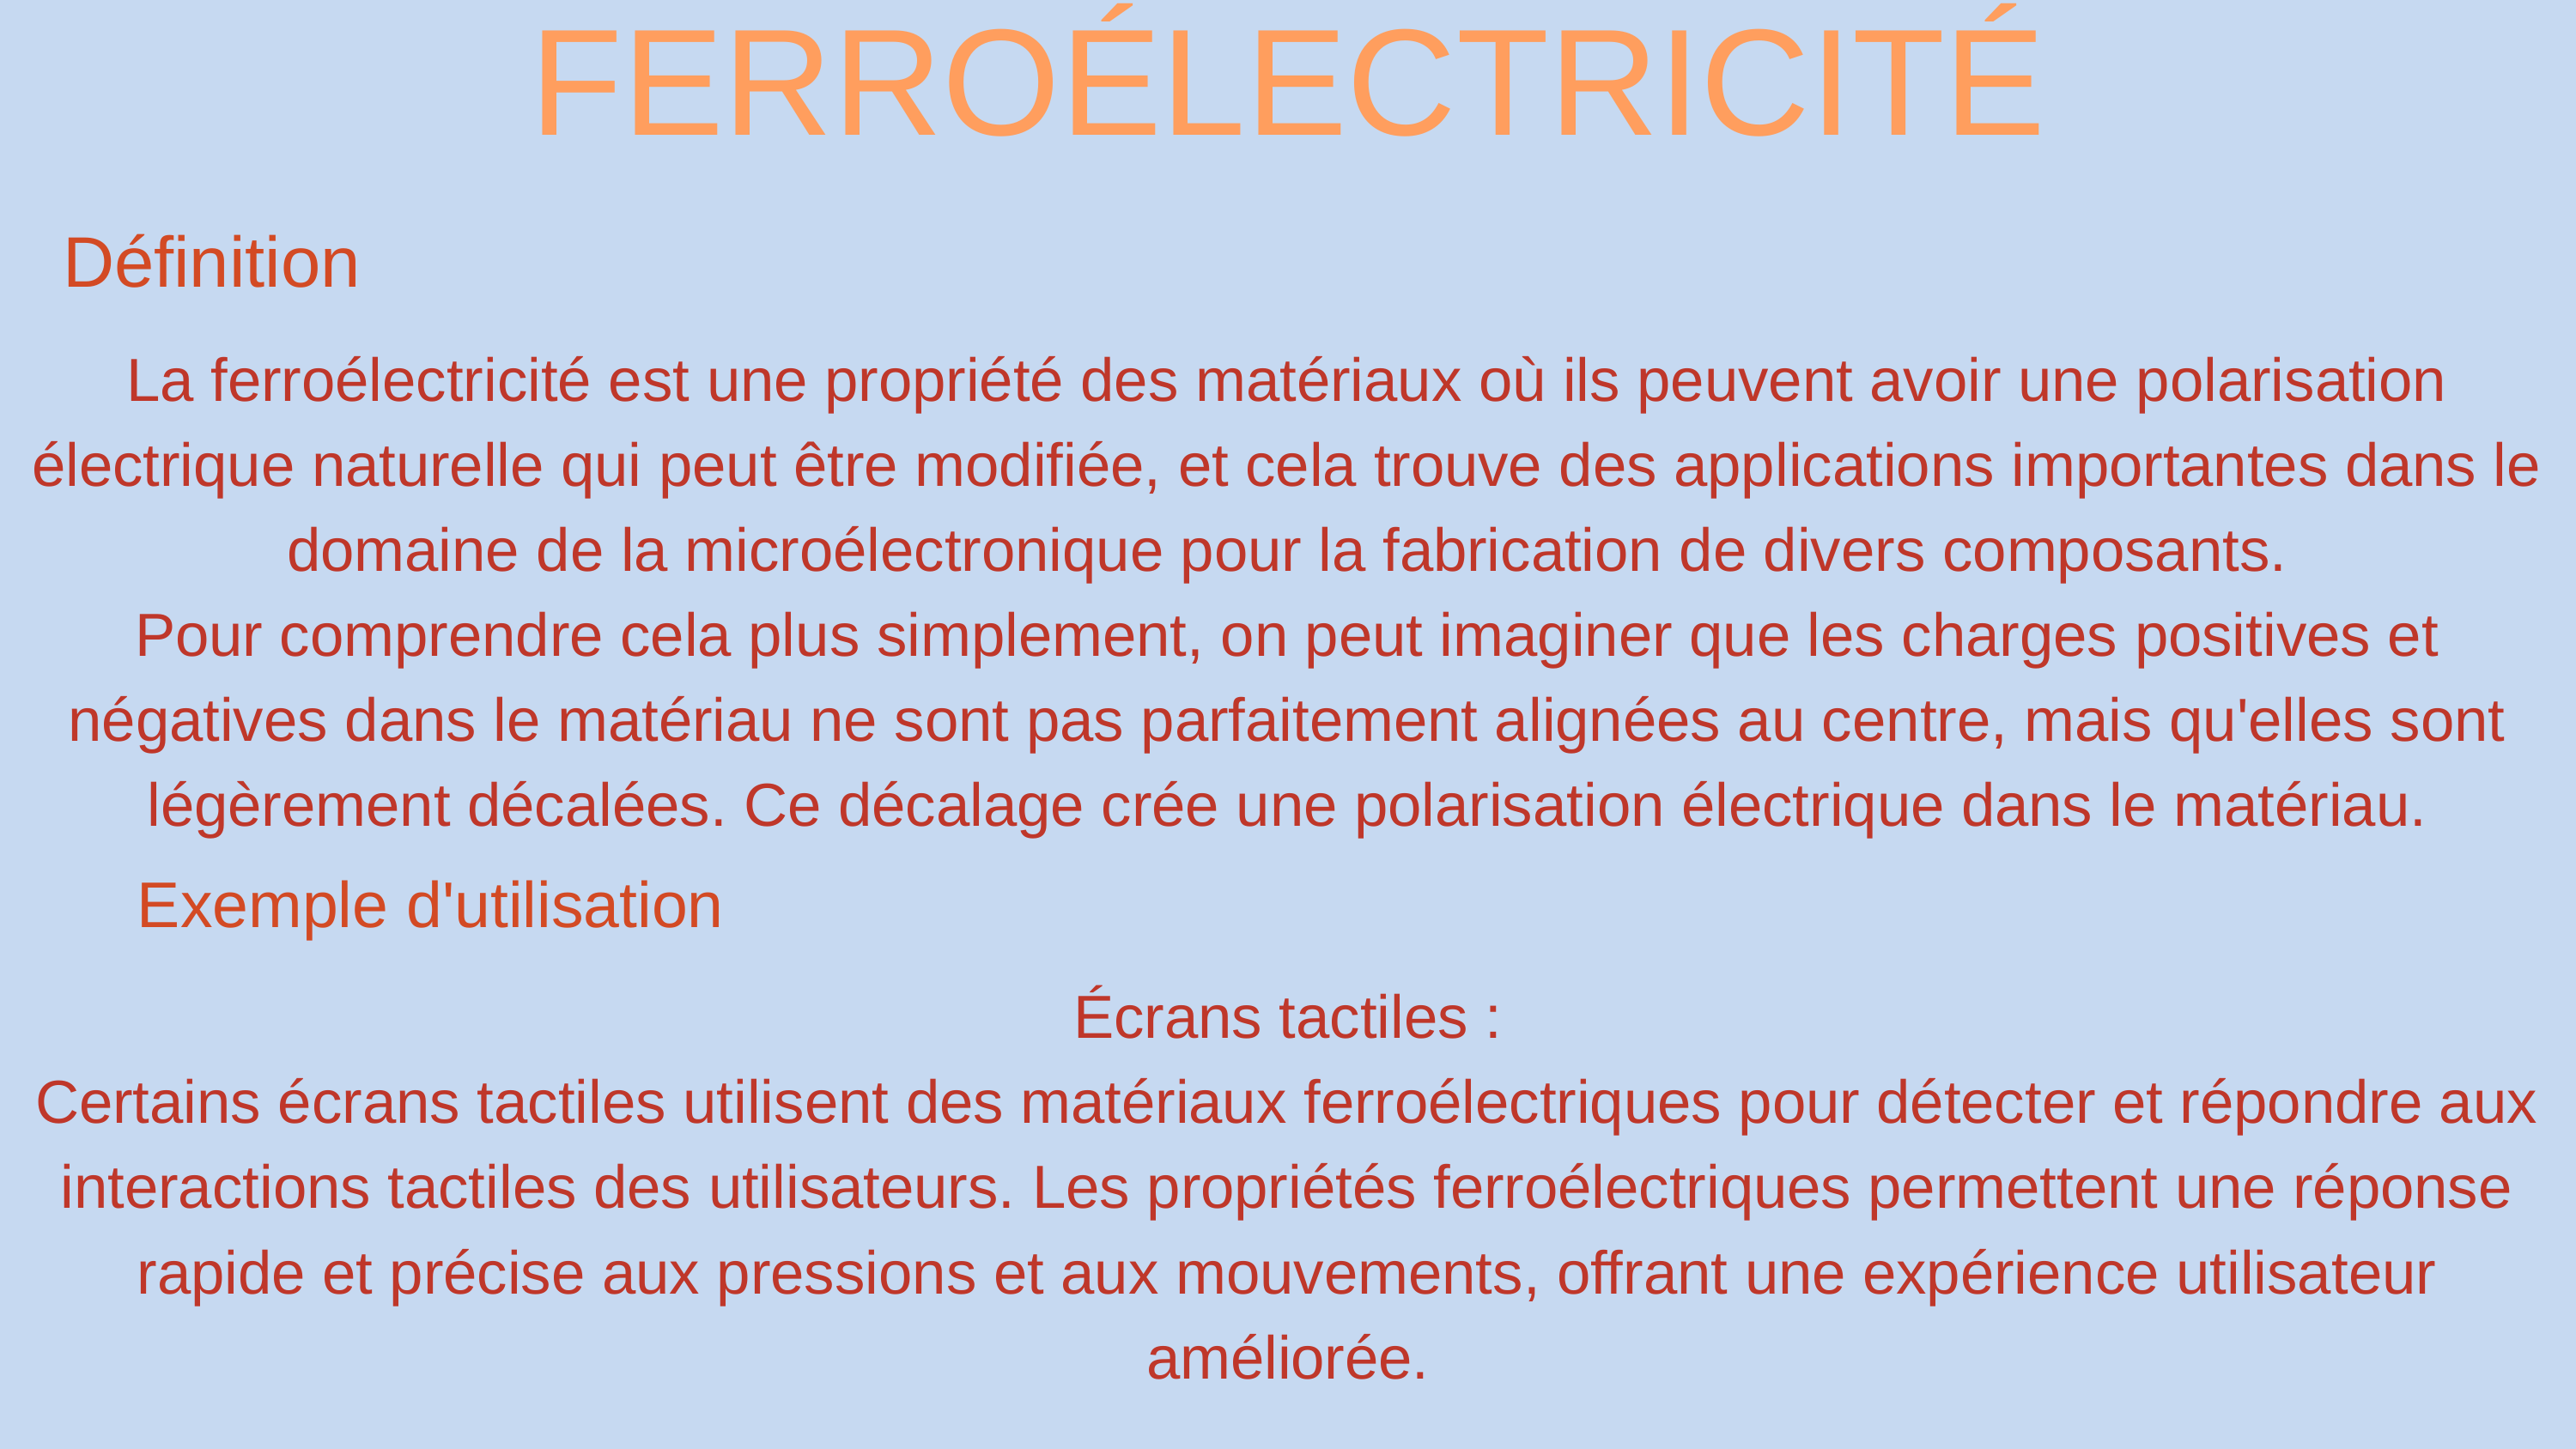

FERROÉLECTRICITÉ
Définition
La ferroélectricité est une propriété des matériaux où ils peuvent avoir une polarisation électrique naturelle qui peut être modifiée, et cela trouve des applications importantes dans le domaine de la microélectronique pour la fabrication de divers composants.
Pour comprendre cela plus simplement, on peut imaginer que les charges positives et négatives dans le matériau ne sont pas parfaitement alignées au centre, mais qu'elles sont légèrement décalées. Ce décalage crée une polarisation électrique dans le matériau.
Exemple d'utilisation
Écrans tactiles :
Certains écrans tactiles utilisent des matériaux ferroélectriques pour détecter et répondre aux interactions tactiles des utilisateurs. Les propriétés ferroélectriques permettent une réponse rapide et précise aux pressions et aux mouvements, offrant une expérience utilisateur améliorée.